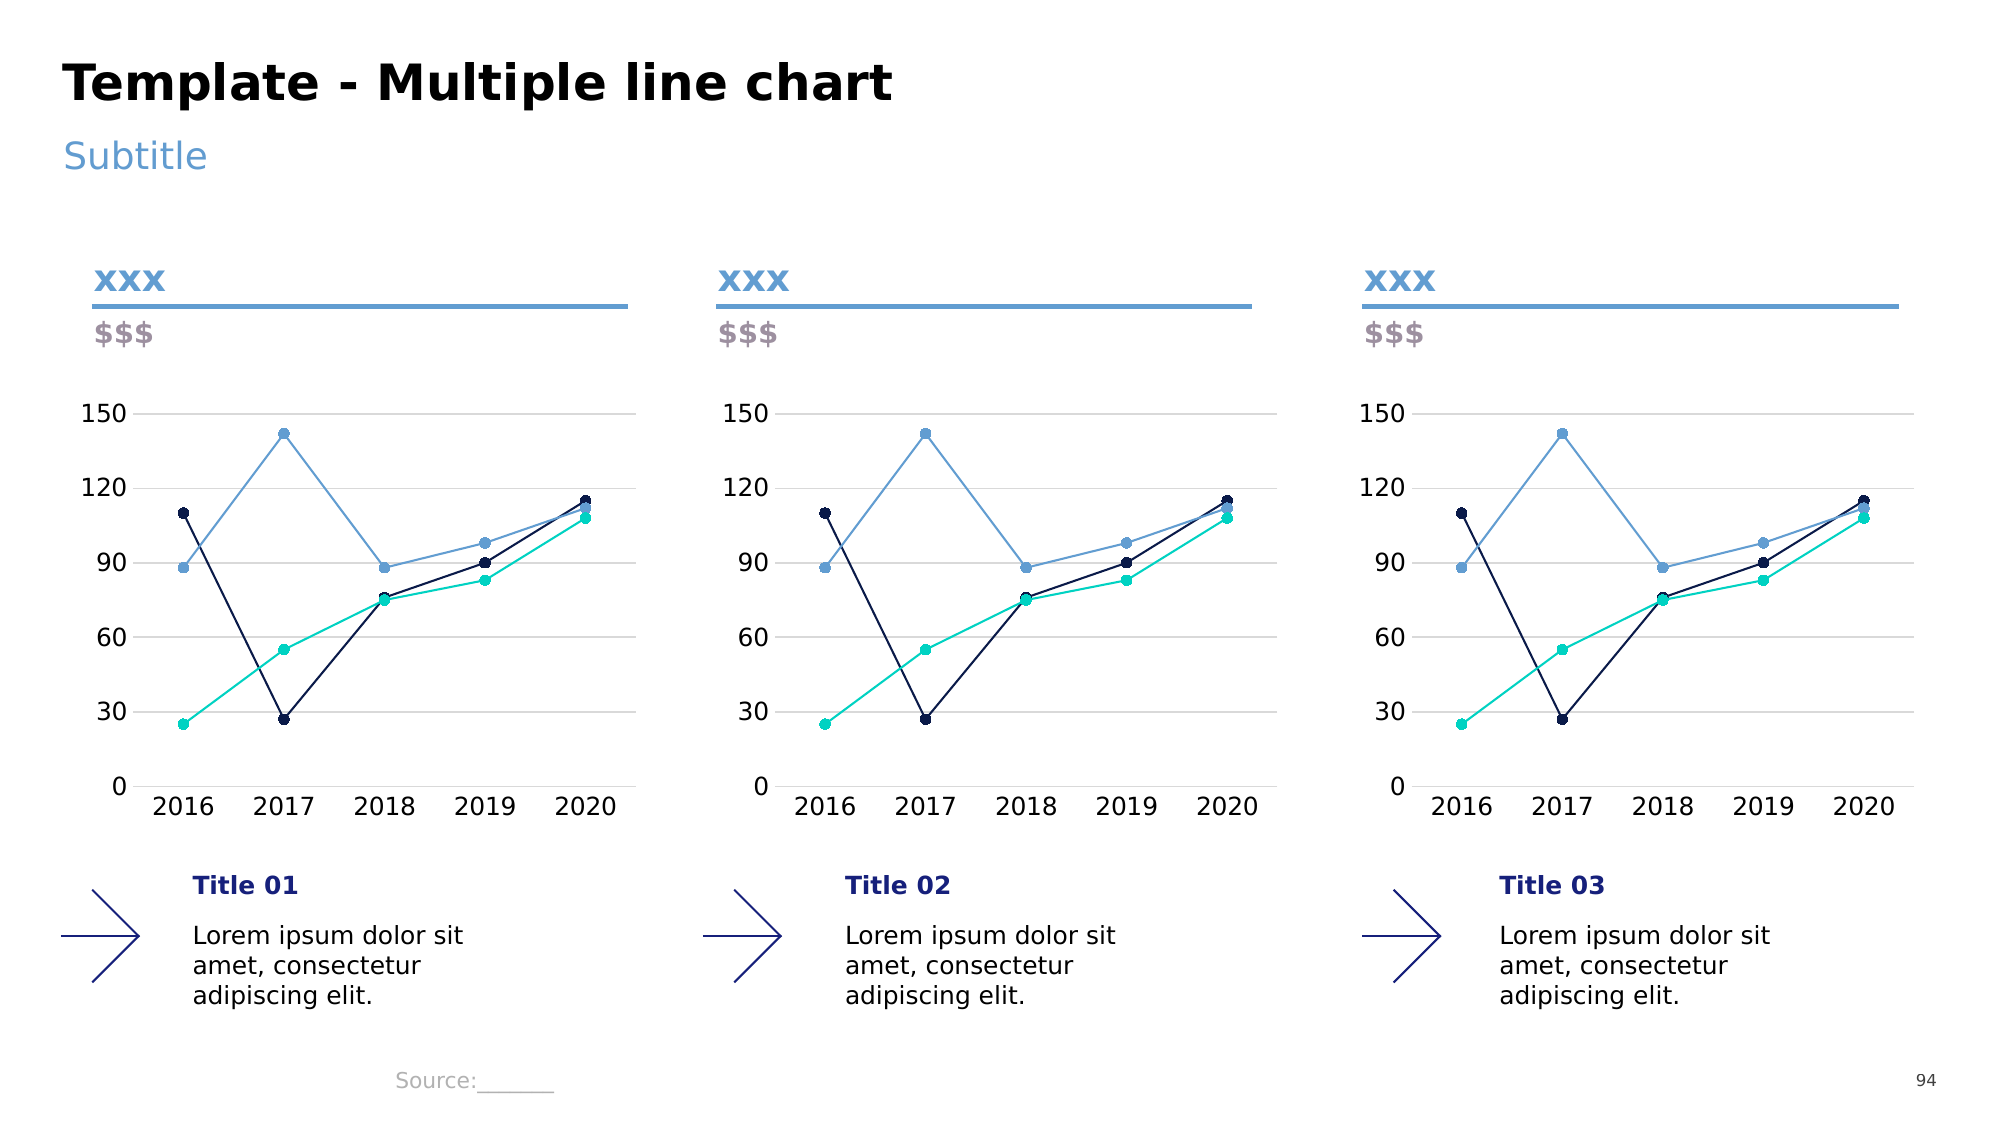

# Template - Multiple line chart
Subtitle
xxx
xxx
xxx
$$$
$$$
$$$

### Chart

| Category | Series 1 | Series 2 | Series 3 |
|---|---|---|---|
| 2016 | 110.0 | 88.0 | 25.0 |
| 2017 | 27.0 | 142.0 | 55.0 |
| 2018 | 76.0 | 88.0 | 75.0 |
| 2019 | 90.0 | 98.0 | 83.0 |
| 2020 | 115.0 | 112.0 | 108.0 |

### Chart

| Category | Series 1 | Series 2 | Series 3 |
|---|---|---|---|
| 2016 | 110.0 | 88.0 | 25.0 |
| 2017 | 27.0 | 142.0 | 55.0 |
| 2018 | 76.0 | 88.0 | 75.0 |
| 2019 | 90.0 | 98.0 | 83.0 |
| 2020 | 115.0 | 112.0 | 108.0 |

### Chart

| Category | Series 1 | Series 2 | Series 3 |
|---|---|---|---|
| 2016 | 110.0 | 88.0 | 25.0 |
| 2017 | 27.0 | 142.0 | 55.0 |
| 2018 | 76.0 | 88.0 | 75.0 |
| 2019 | 90.0 | 98.0 | 83.0 |
| 2020 | 115.0 | 112.0 | 108.0 |
Title 01
Title 02
Title 03
Lorem ipsum dolor sit amet, consectetur adipiscing elit.

Lorem ipsum dolor sit amet, consectetur adipiscing elit.

Lorem ipsum dolor sit amet, consectetur adipiscing elit.

Source:_______